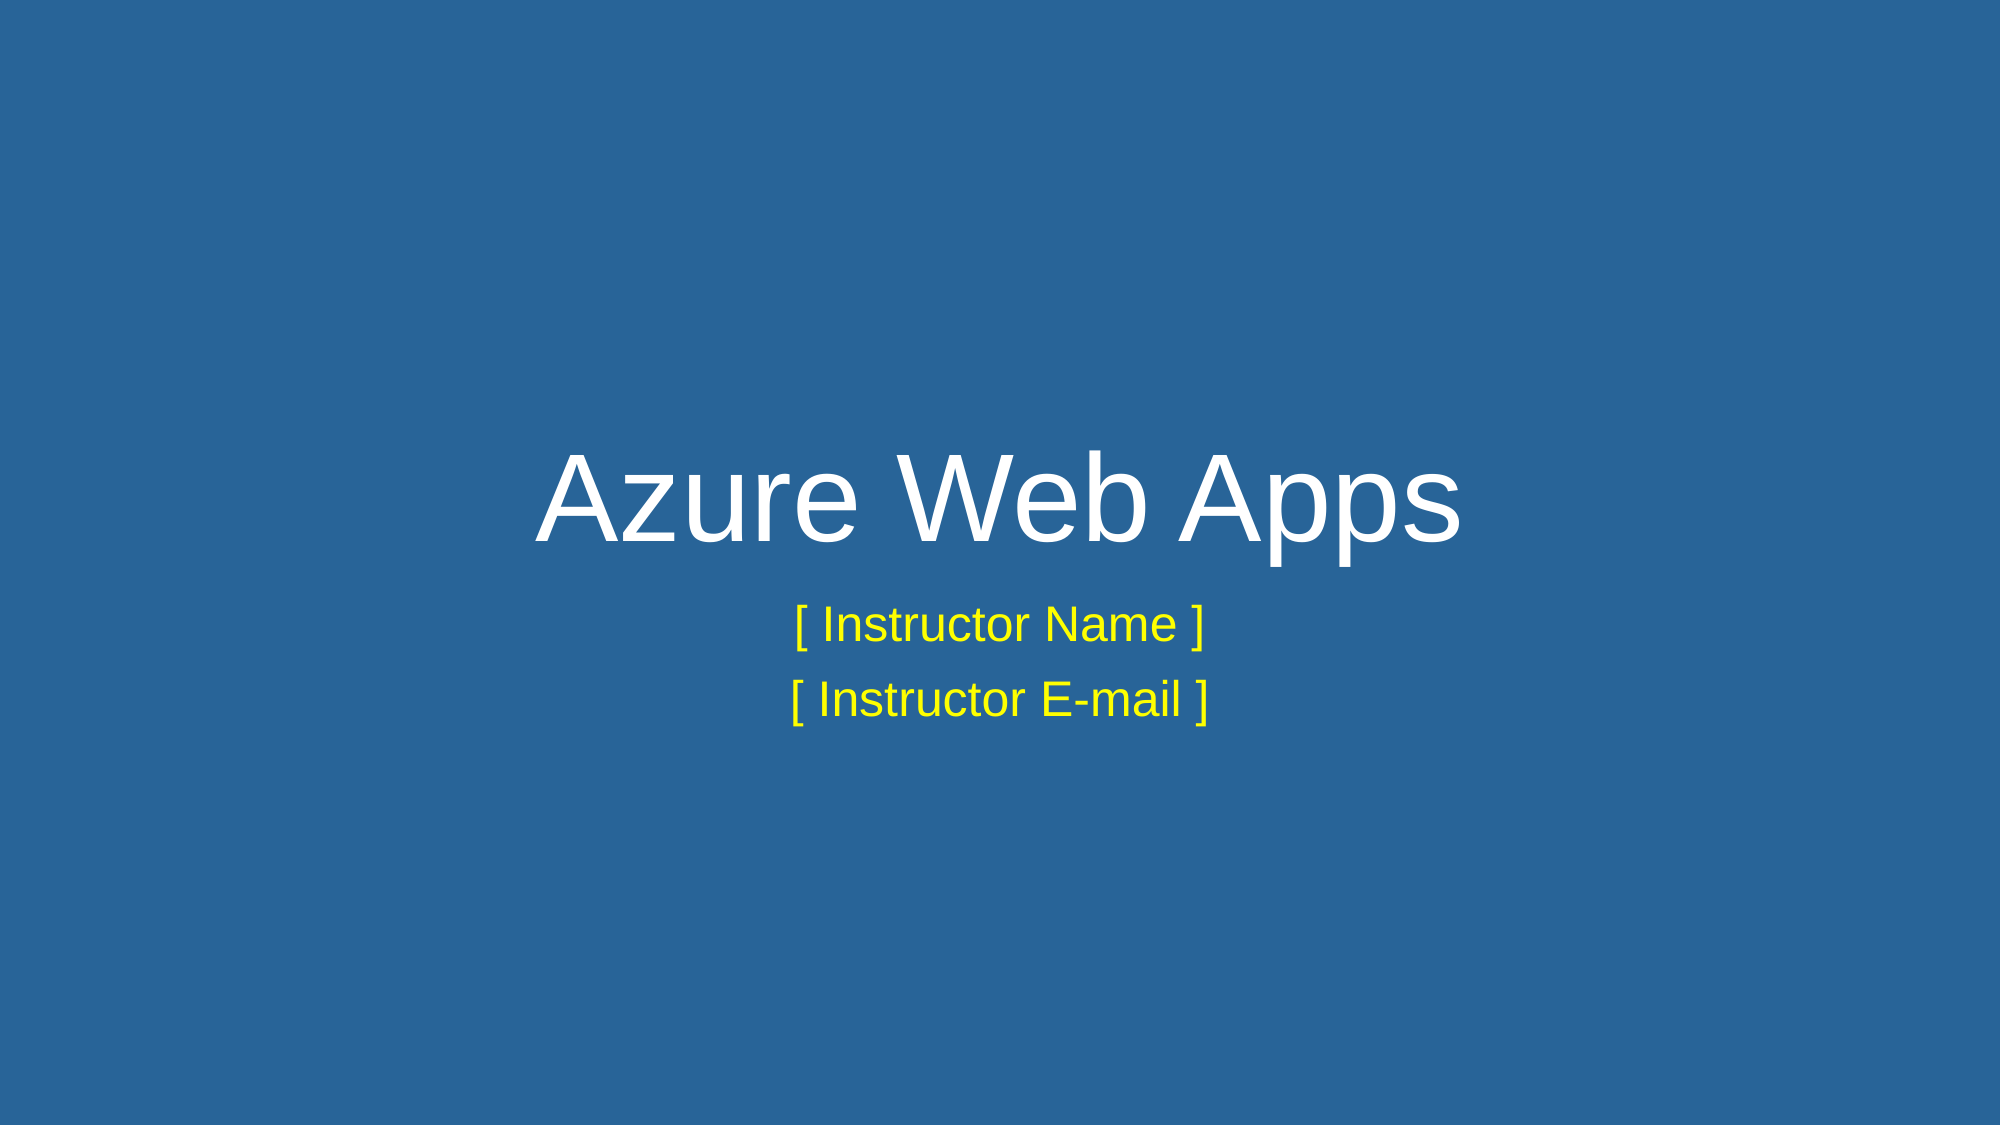

# Azure Web Apps
[ Instructor Name ]
[ Instructor E-mail ]